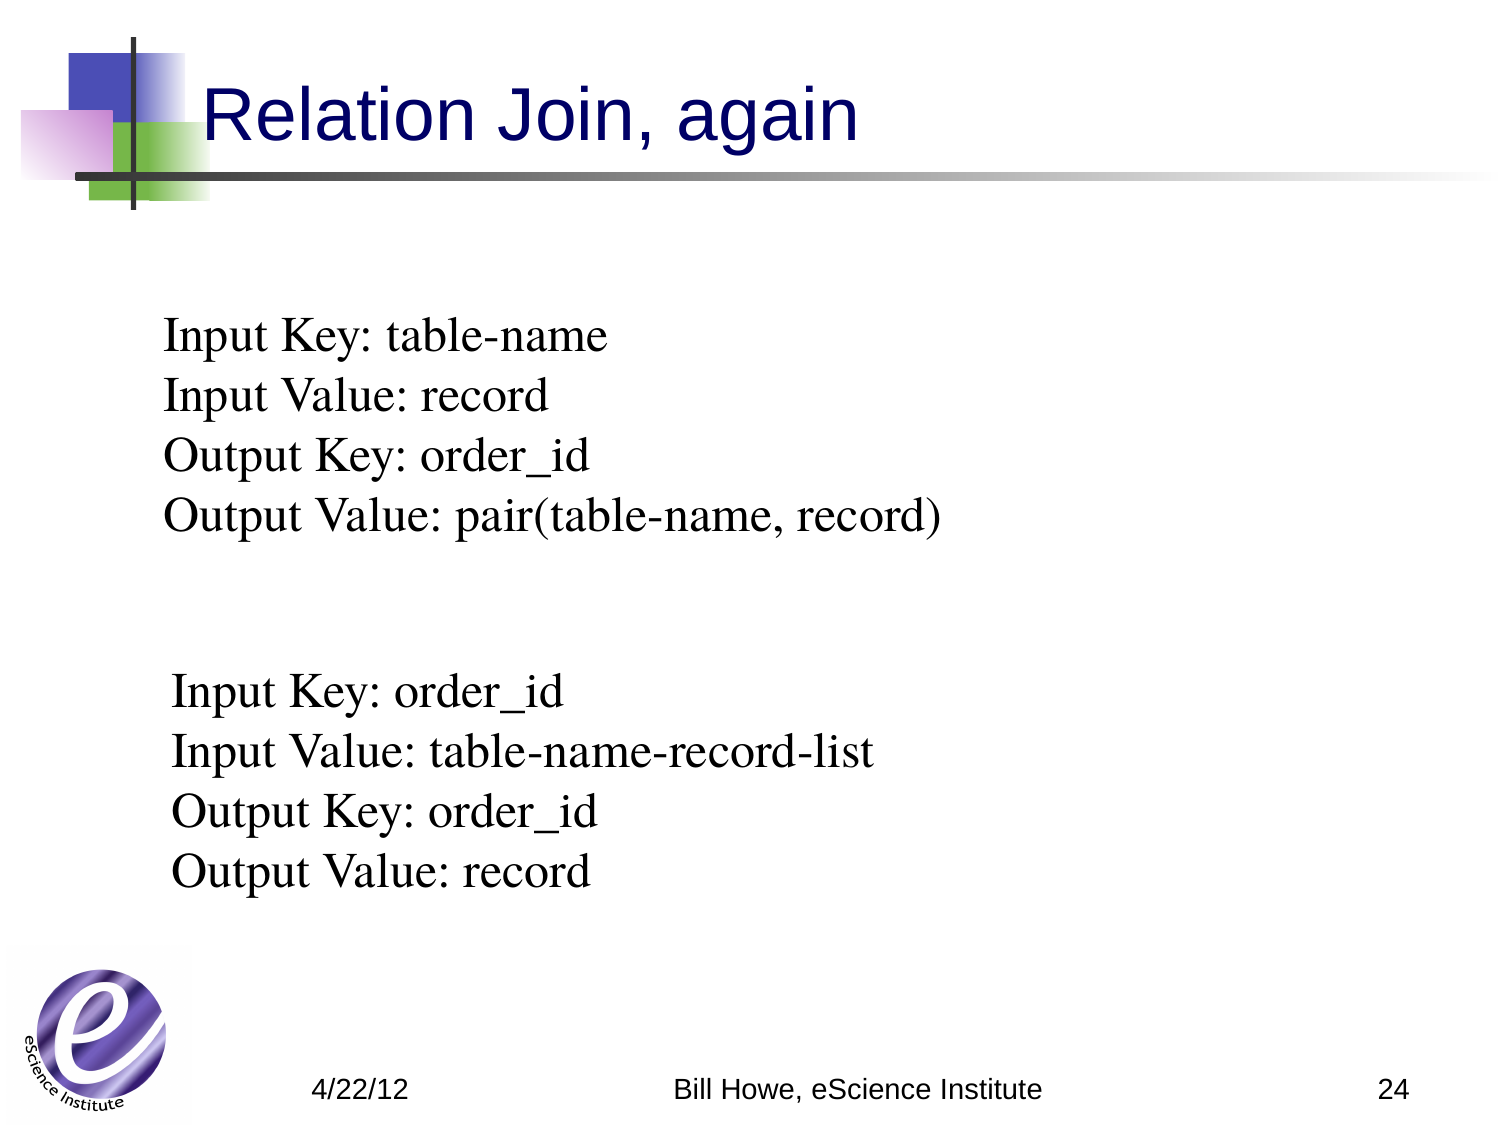

# Relation Join, again
Input Key: table-name
Input Value: record
Output Key: order_id
Output Value: pair(table-name, record)
Input Key: order_id
Input Value: table-name-record-list
Output Key: order_id
Output Value: record
Bill Howe, eScience Institute
24
4/22/12